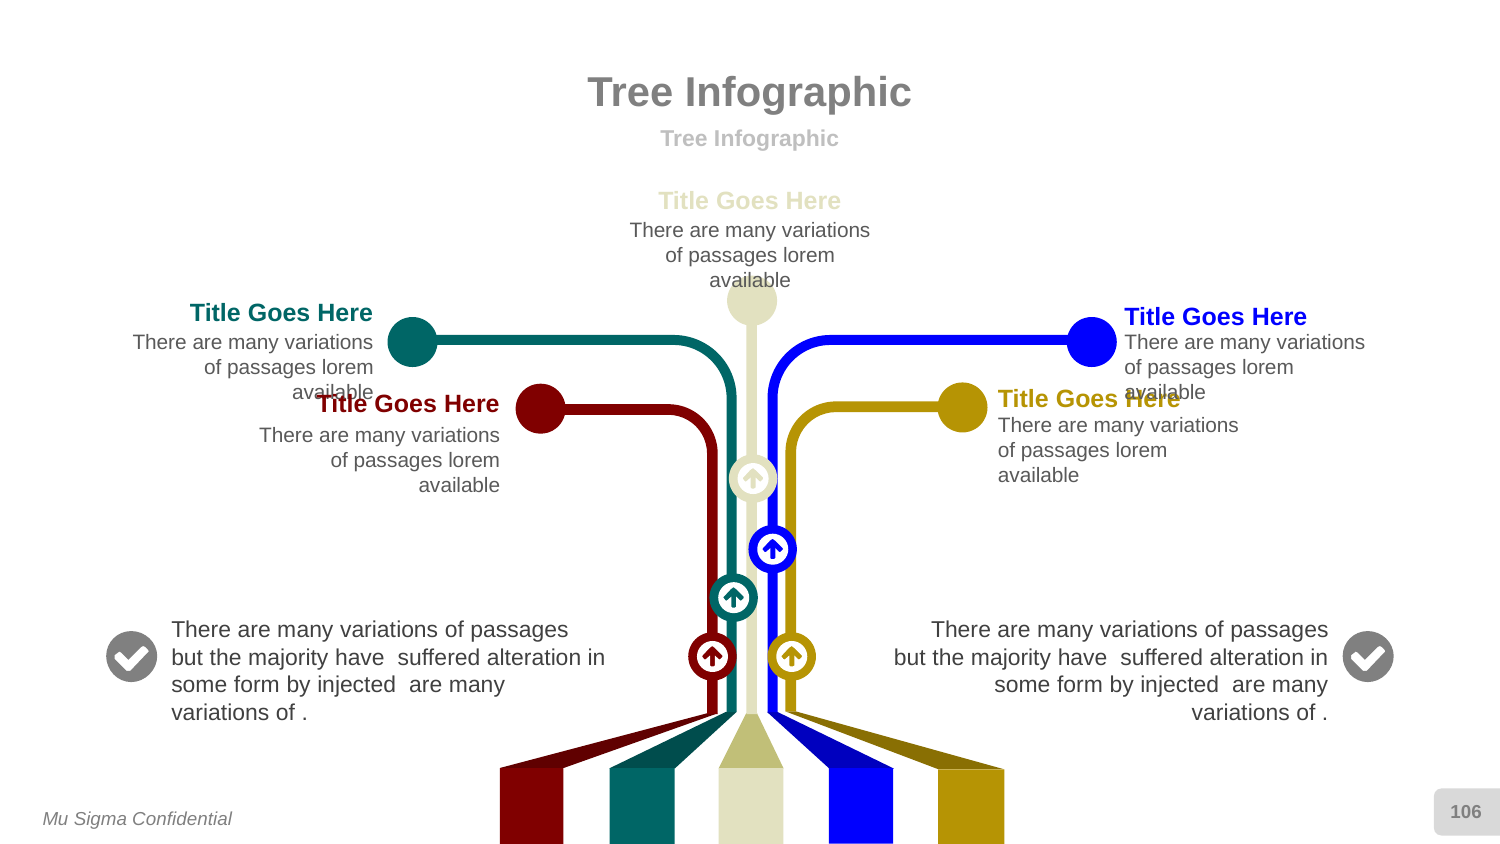

# Tree Infographic
Tree Infographic
Title Goes Here
There are many variations of passages lorem available

Title Goes Here
There are many variations of passages lorem available

Title Goes Here
There are many variations of passages lorem available

Title Goes Here
There are many variations of passages lorem available

Title Goes Here
There are many variations of passages lorem available

There are many variations of passages but the majority have  suffered alteration in some form by injected  are many variations of .
There are many variations of passages but the majority have  suffered alteration in some form by injected  are many variations of .

106